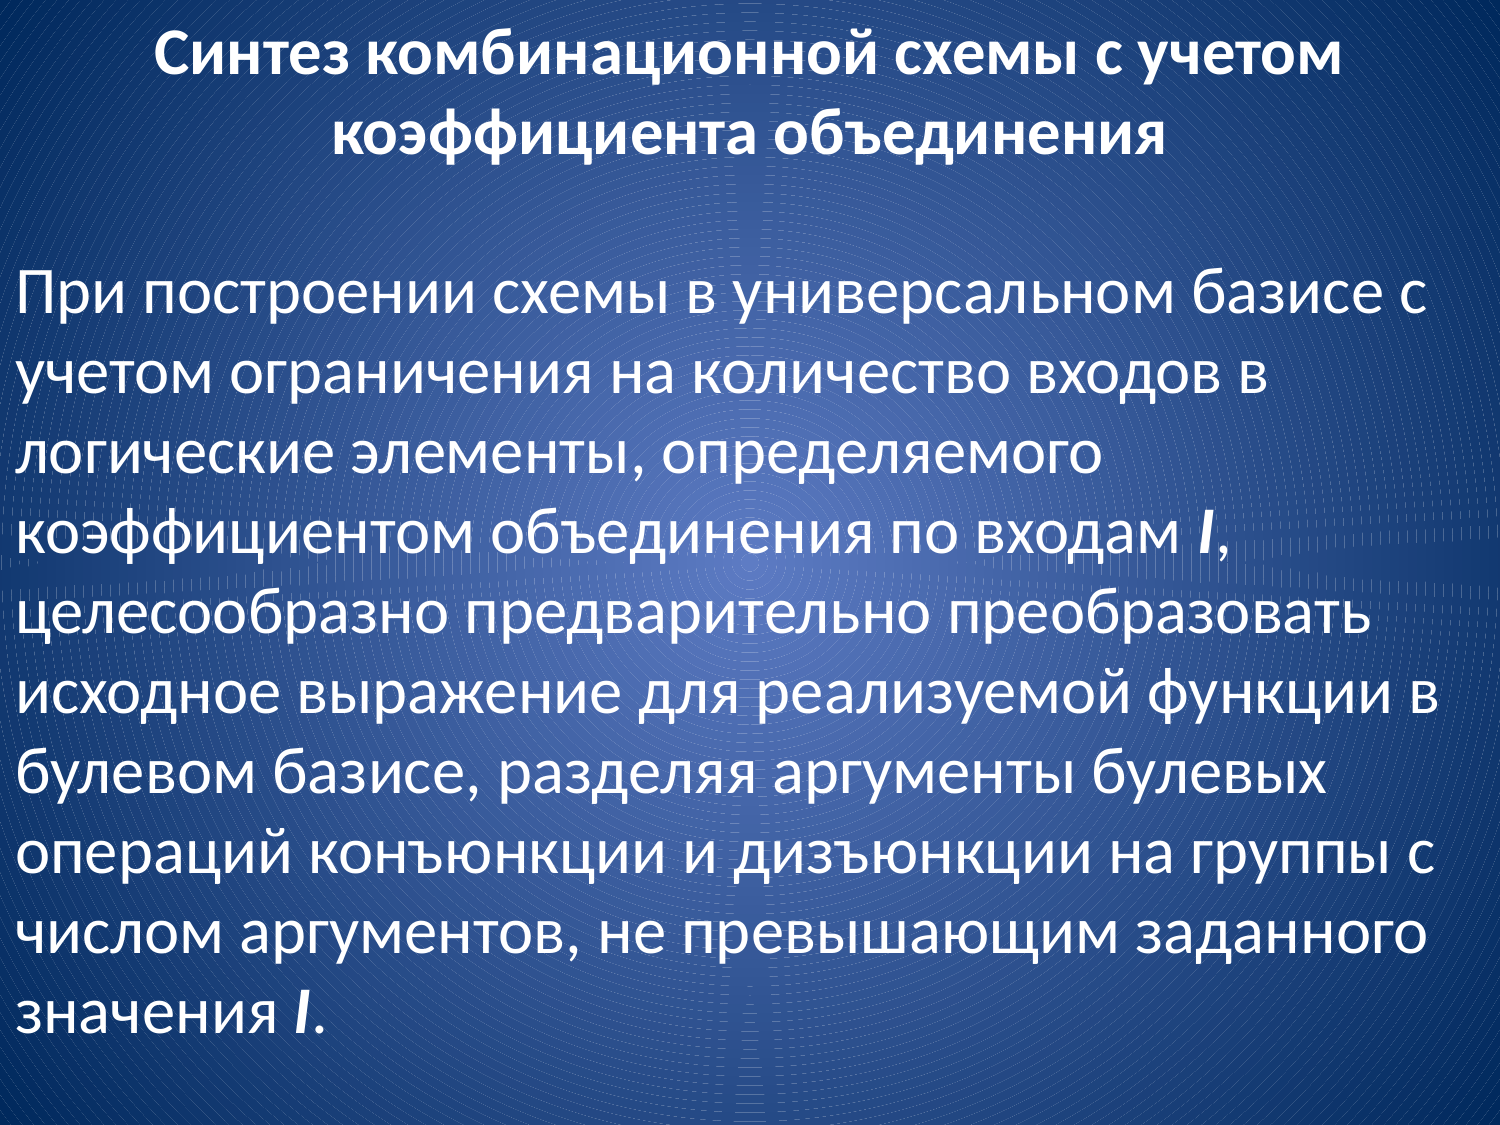

Синтез комбинационной схемы с учетом коэффициента объединения

При построении схемы в универсальном базисе с учетом ограничения на количество входов в логические элементы, определяемого коэффициентом объединения по входам I, целесообразно предварительно преобразовать исходное выражение для реализуемой функции в булевом базисе, разделяя аргументы булевых операций конъюнкции и дизъюнкции на группы с числом аргументов, не превышающим заданного значения I.